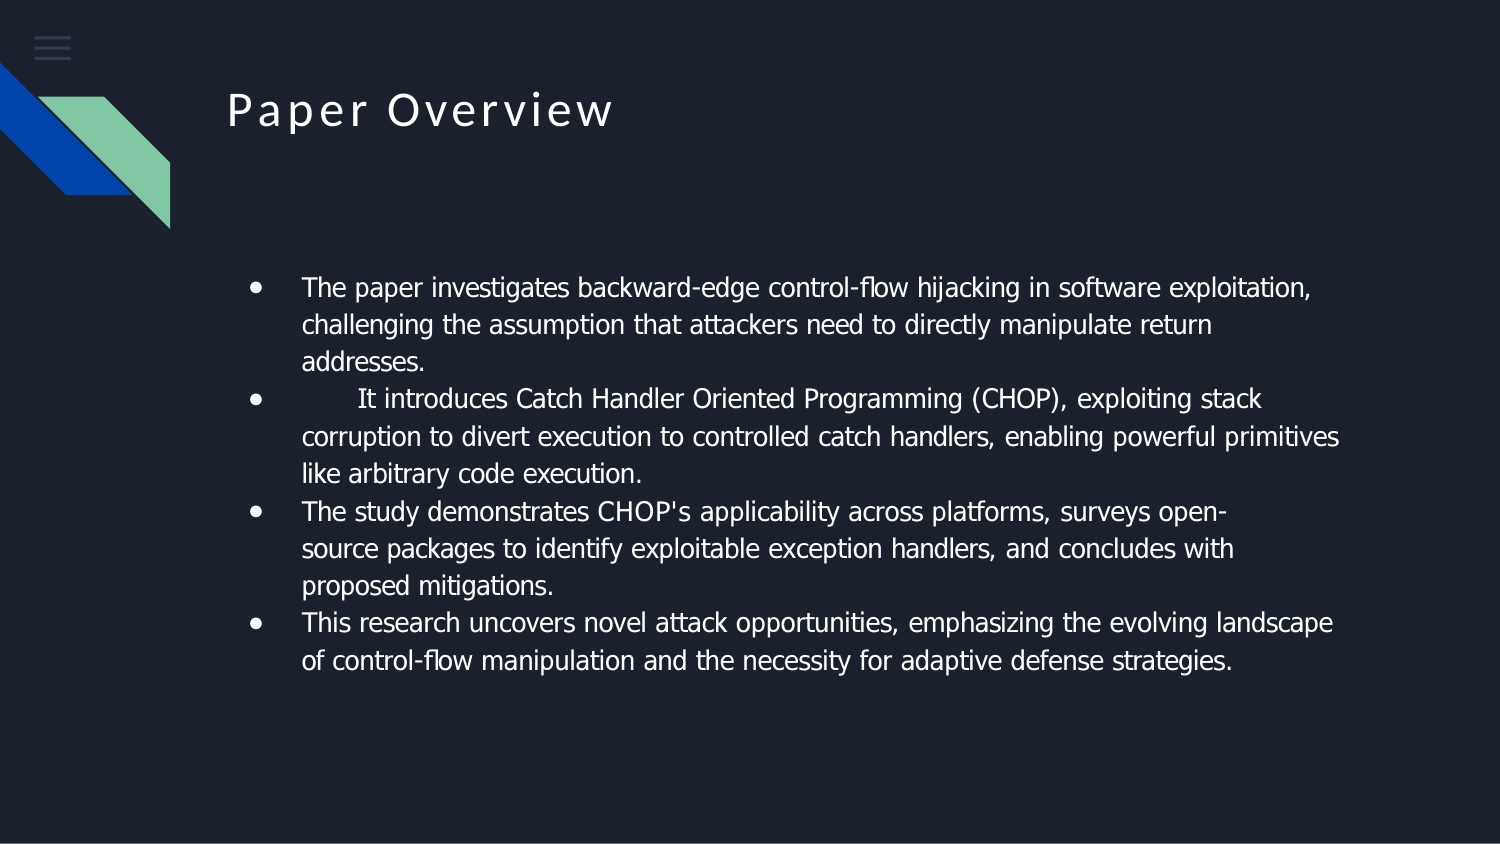

# Paper Overview
The paper investigates backward-edge control-ﬂow hijacking in software exploitation, challenging the assumption that attackers need to directly manipulate return addresses.
	It introduces Catch Handler Oriented Programming (CHOP), exploiting stack corruption to divert execution to controlled catch handlers, enabling powerful primitives like arbitrary code execution.
The study demonstrates CHOP's applicability across platforms, surveys open-source packages to identify exploitable exception handlers, and concludes with proposed mitigations.
This research uncovers novel attack opportunities, emphasizing the evolving landscape of control-ﬂow manipulation and the necessity for adaptive defense strategies.